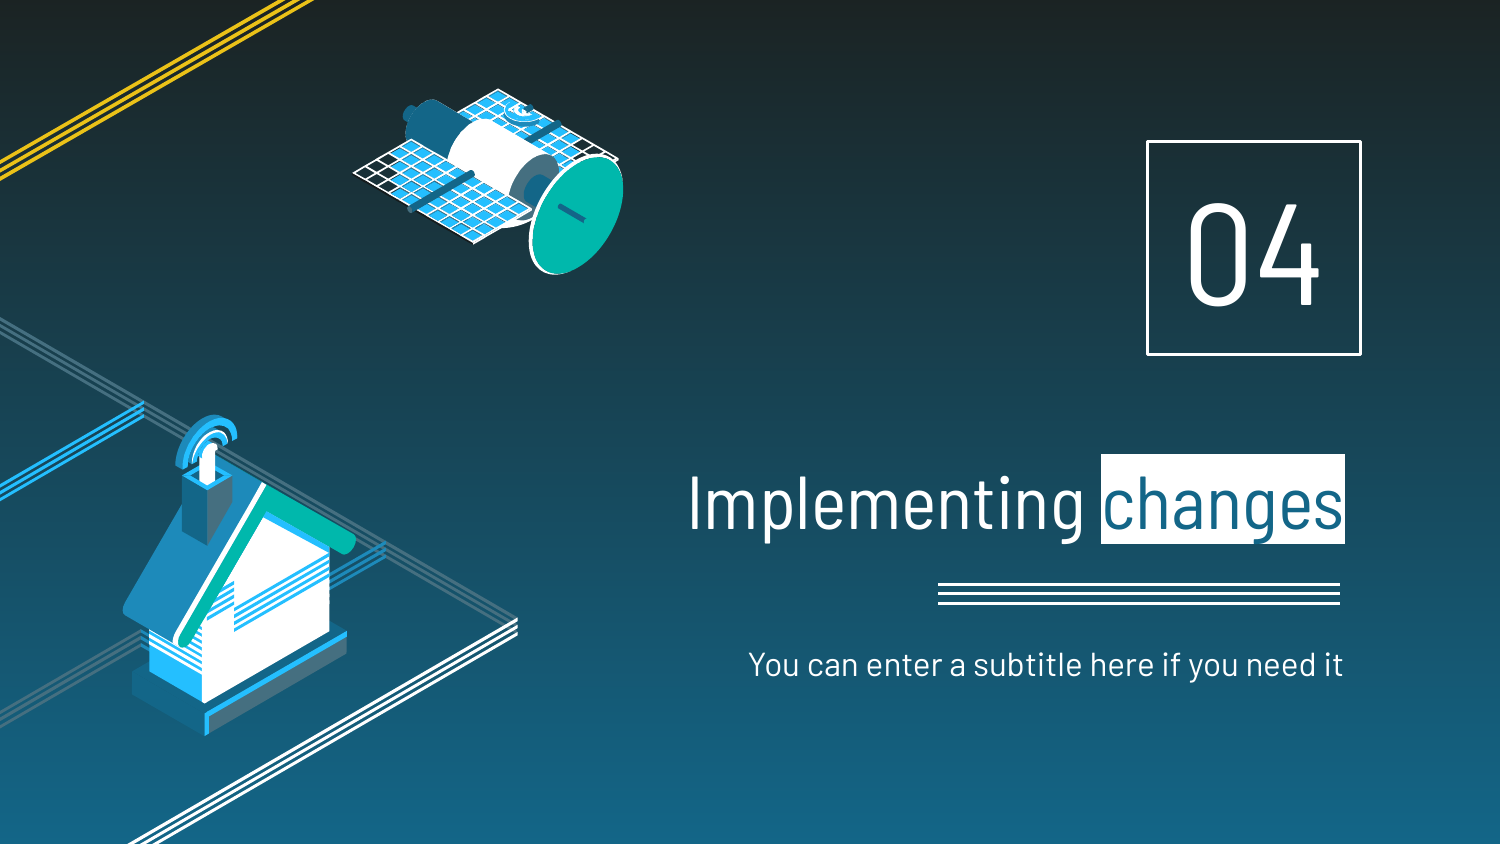

04

# Implementing changes
You can enter a subtitle here if you need it